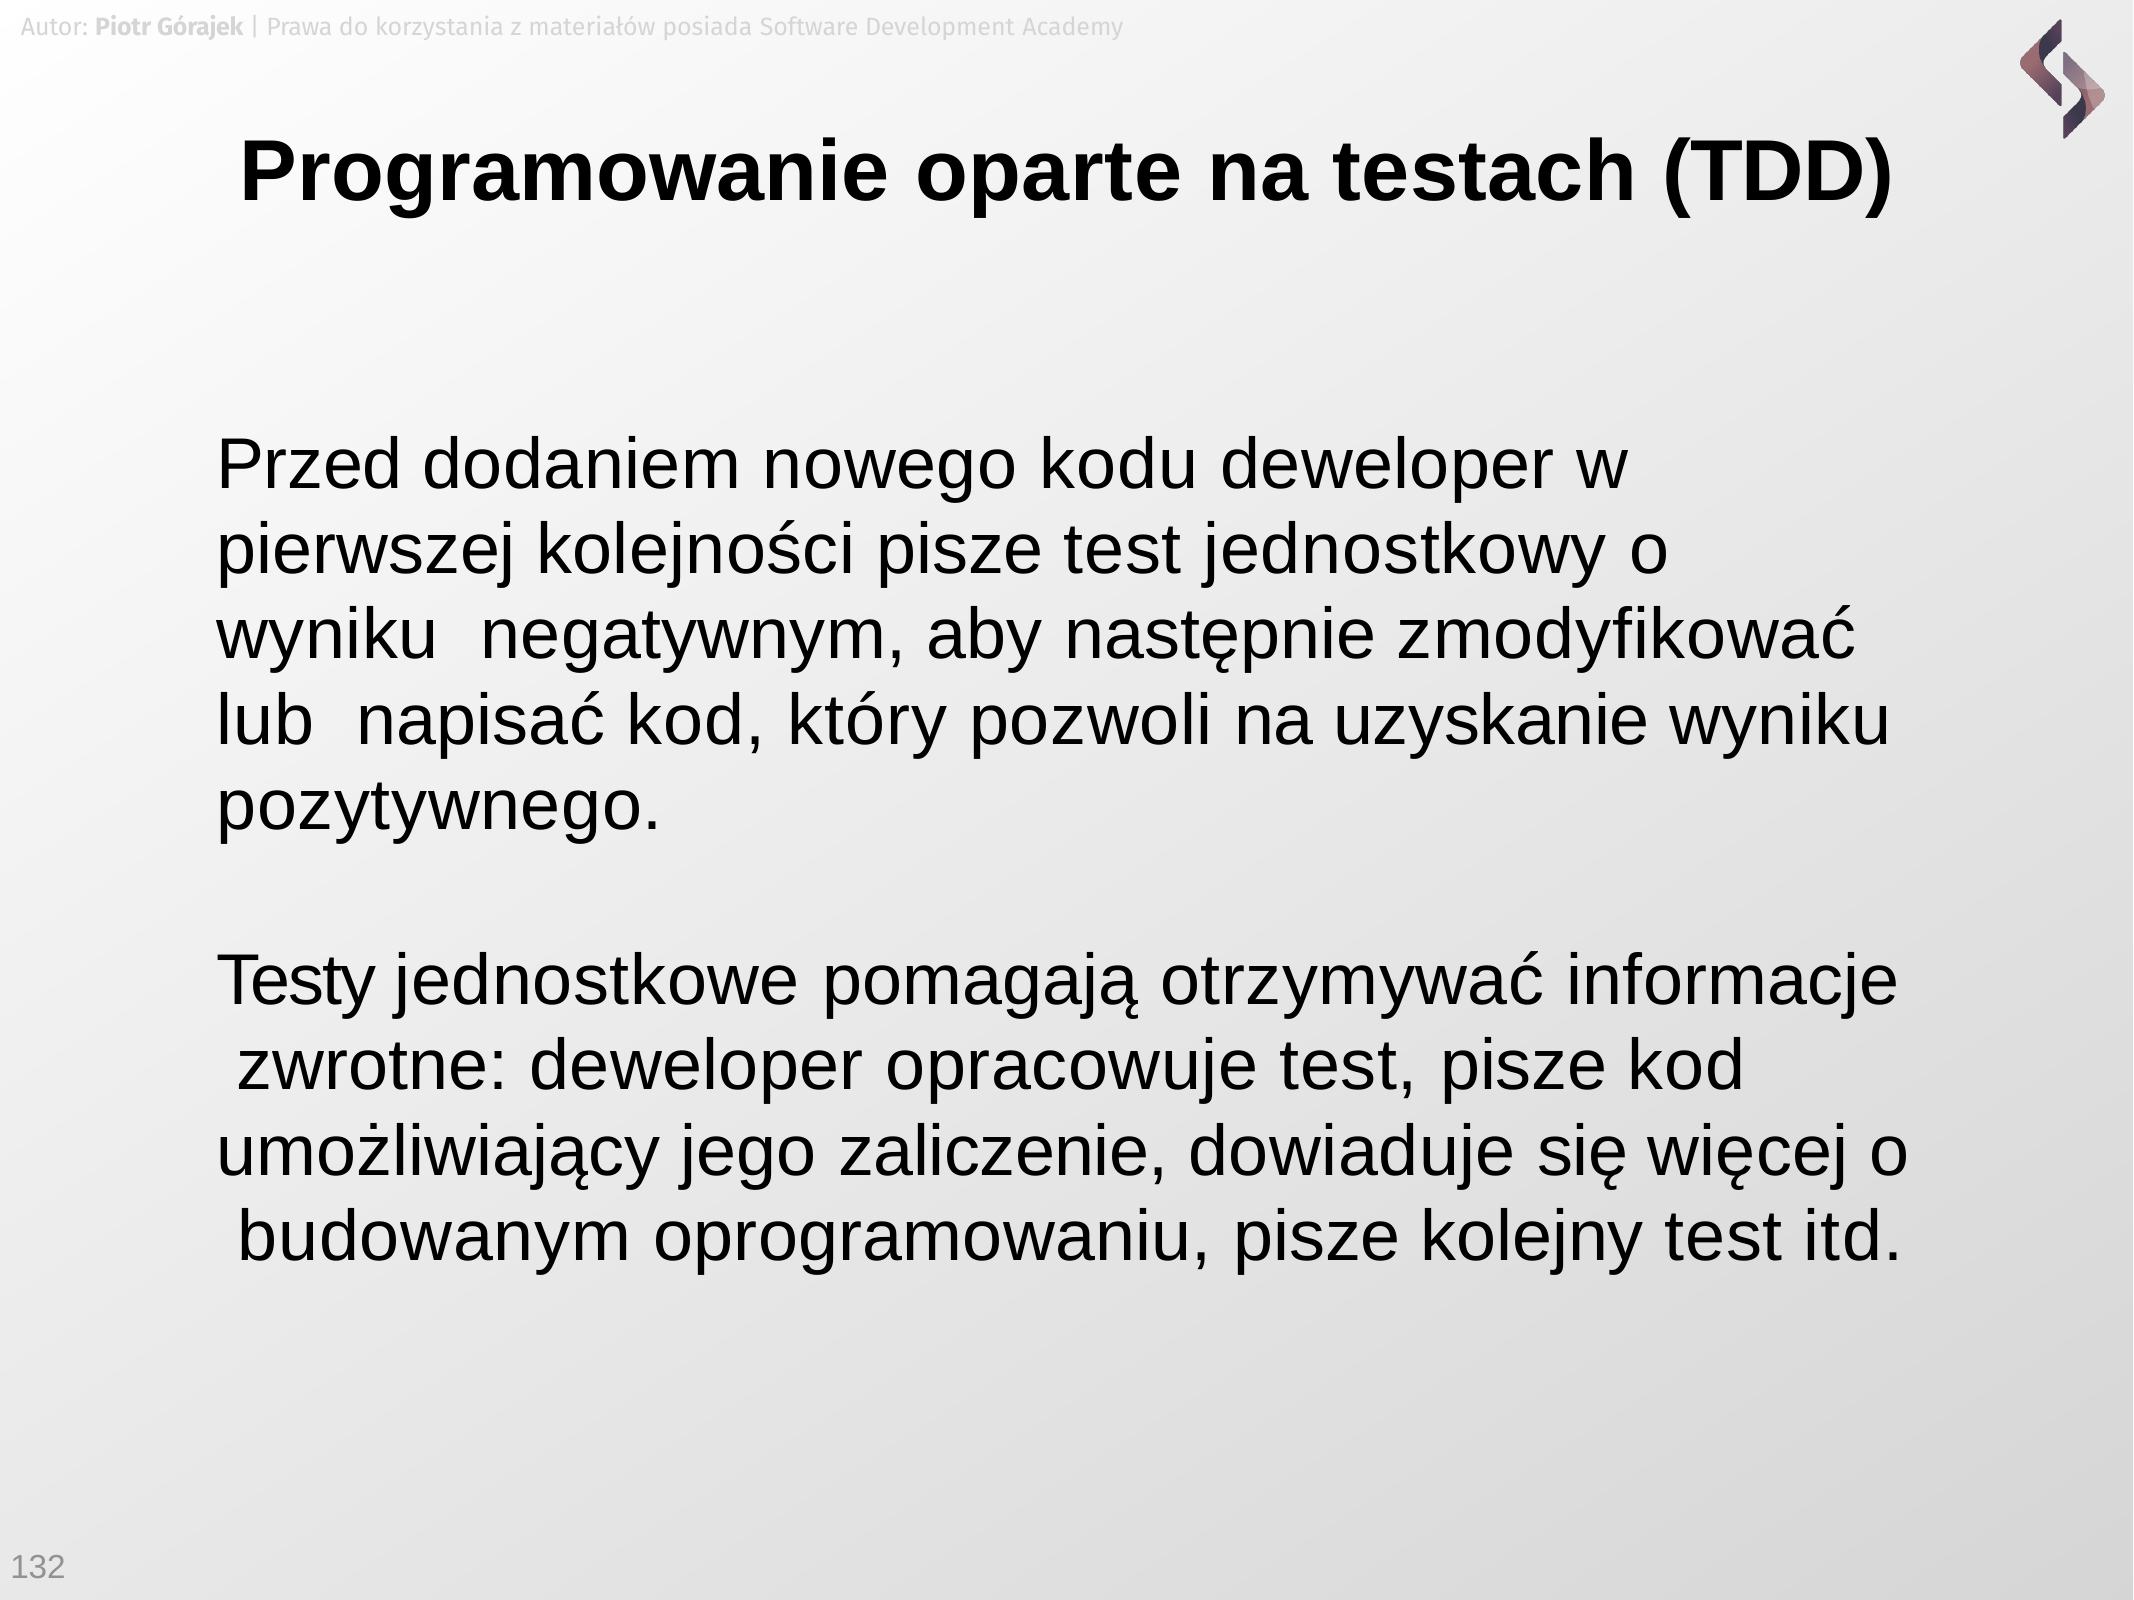

Autor: Piotr Górajek | Prawa do korzystania z materiałów posiada Software Development Academy
# Programowanie oparte na testach (TDD)
Przed dodaniem nowego kodu deweloper w  pierwszej kolejności pisze test jednostkowy o wyniku  negatywnym, aby następnie zmodyfikować lub  napisać kod, który pozwoli na uzyskanie wyniku  pozytywnego.

Testy jednostkowe pomagają otrzymywać informacje  zwrotne: deweloper opracowuje test, pisze kod  umożliwiający jego zaliczenie, dowiaduje się więcej o  budowanym oprogramowaniu, pisze kolejny test itd.
132